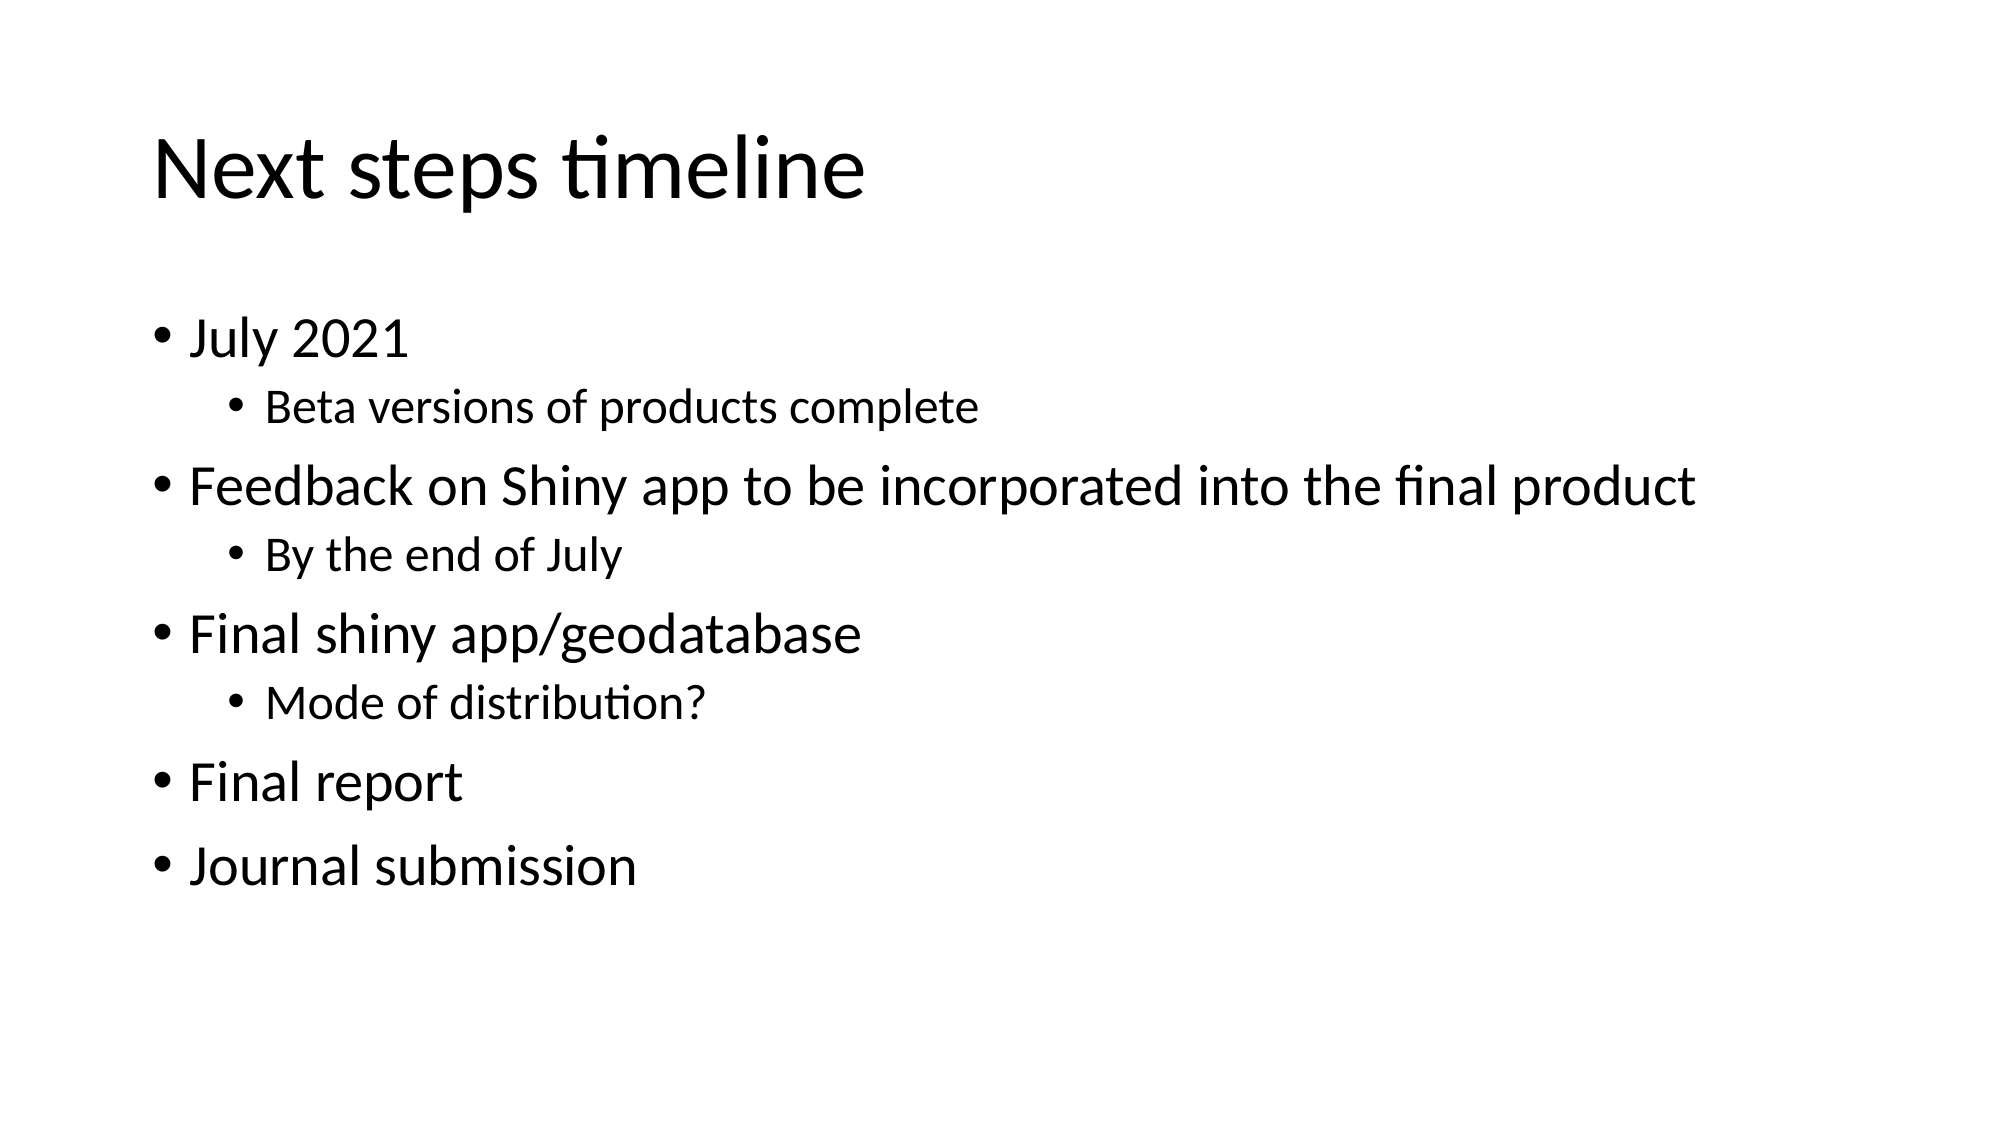

# Next steps timeline
July 2021
Beta versions of products complete
Feedback on Shiny app to be incorporated into the final product
By the end of July
Final shiny app/geodatabase
Mode of distribution?
Final report
Journal submission